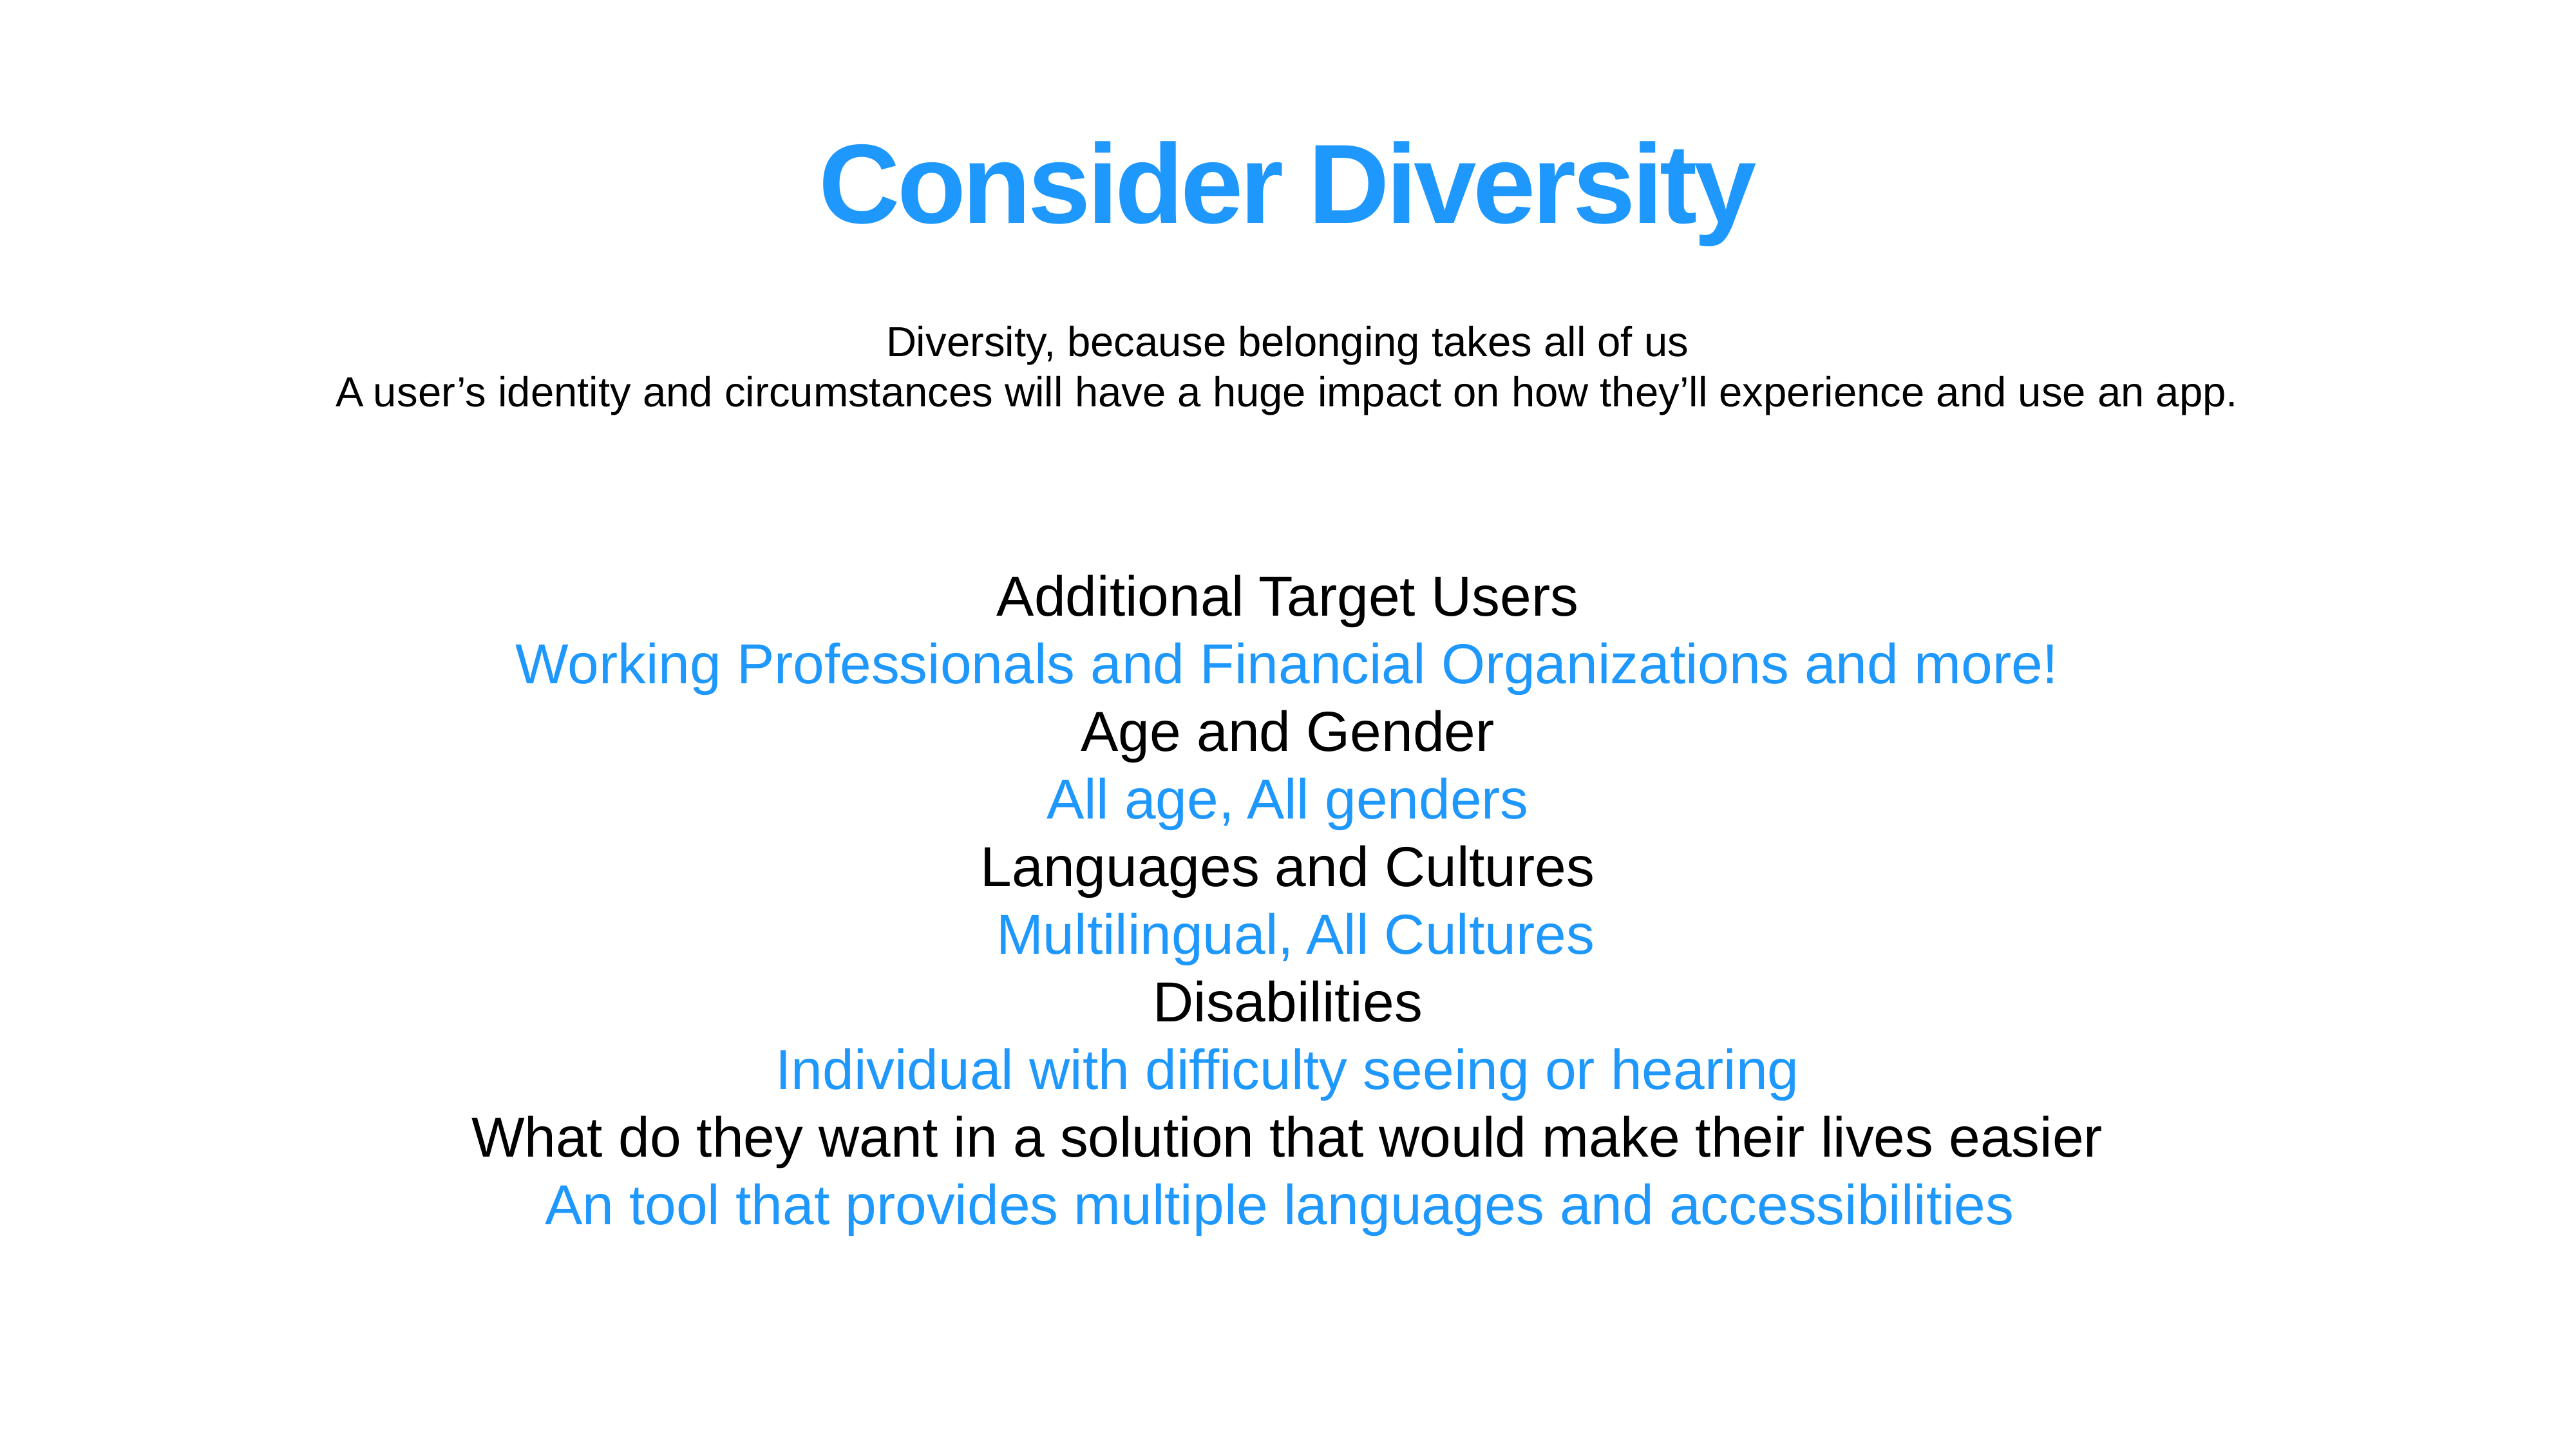

# Consider Diversity
Diversity, because belonging takes all of us
A user’s identity and circumstances will have a huge impact on how they’ll experience and use an app.
Additional Target Users
Working Professionals and Financial Organizations and more!
Age and Gender
All age, All genders
Languages and Cultures
 Multilingual, All Cultures
Disabilities
Individual with difficulty seeing or hearing
What do they want in a solution that would make their lives easier
An tool that provides multiple languages and accessibilities